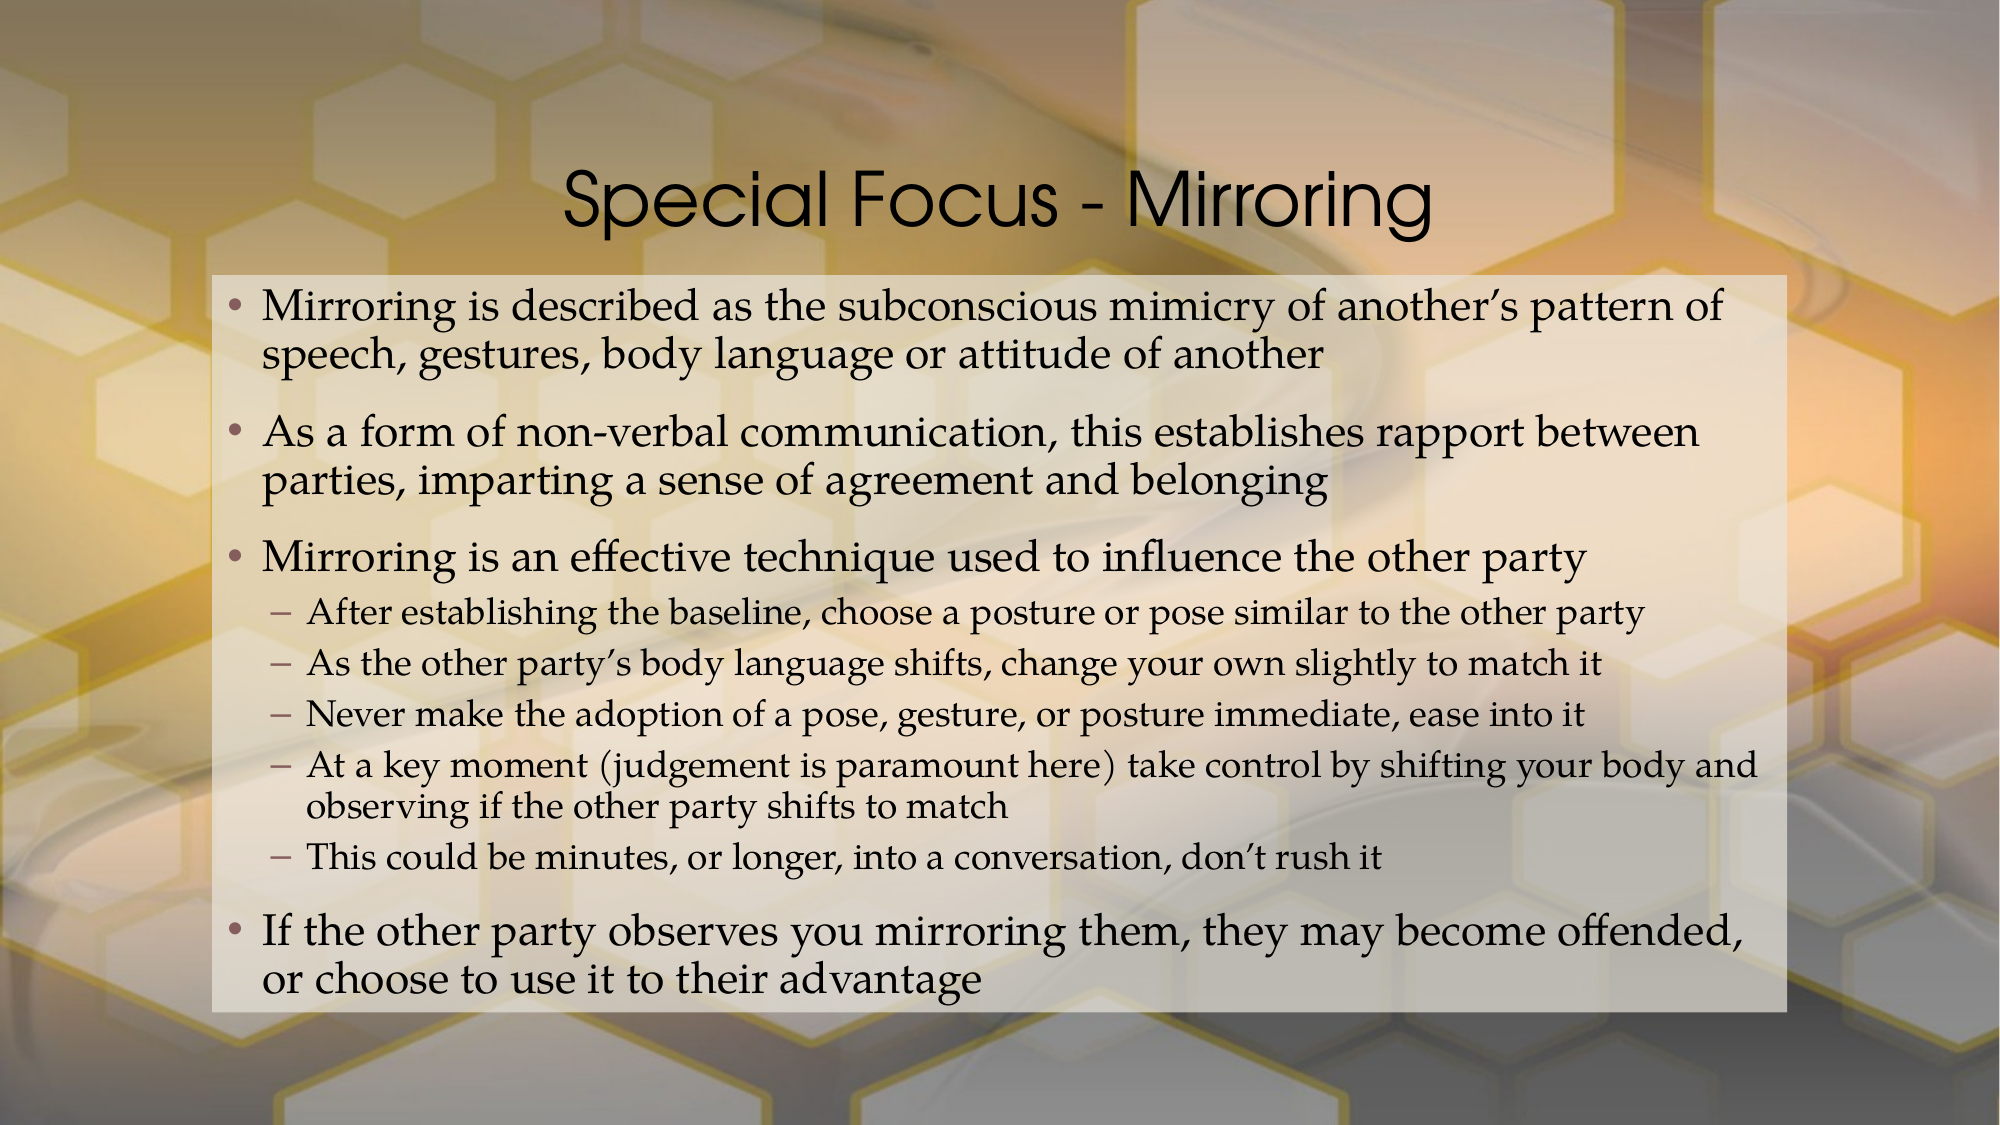

# Special Focus - Mirroring
Mirroring is described as the subconscious mimicry of another’s pattern of speech, gestures, body language or attitude of another
As a form of non-verbal communication, this establishes rapport between parties, imparting a sense of agreement and belonging
Mirroring is an effective technique used to influence the other party
After establishing the baseline, choose a posture or pose similar to the other party
As the other party’s body language shifts, change your own slightly to match it
Never make the adoption of a pose, gesture, or posture immediate, ease into it
At a key moment (judgement is paramount here) take control by shifting your body and observing if the other party shifts to match
This could be minutes, or longer, into a conversation, don’t rush it
If the other party observes you mirroring them, they may become offended, or choose to use it to their advantage